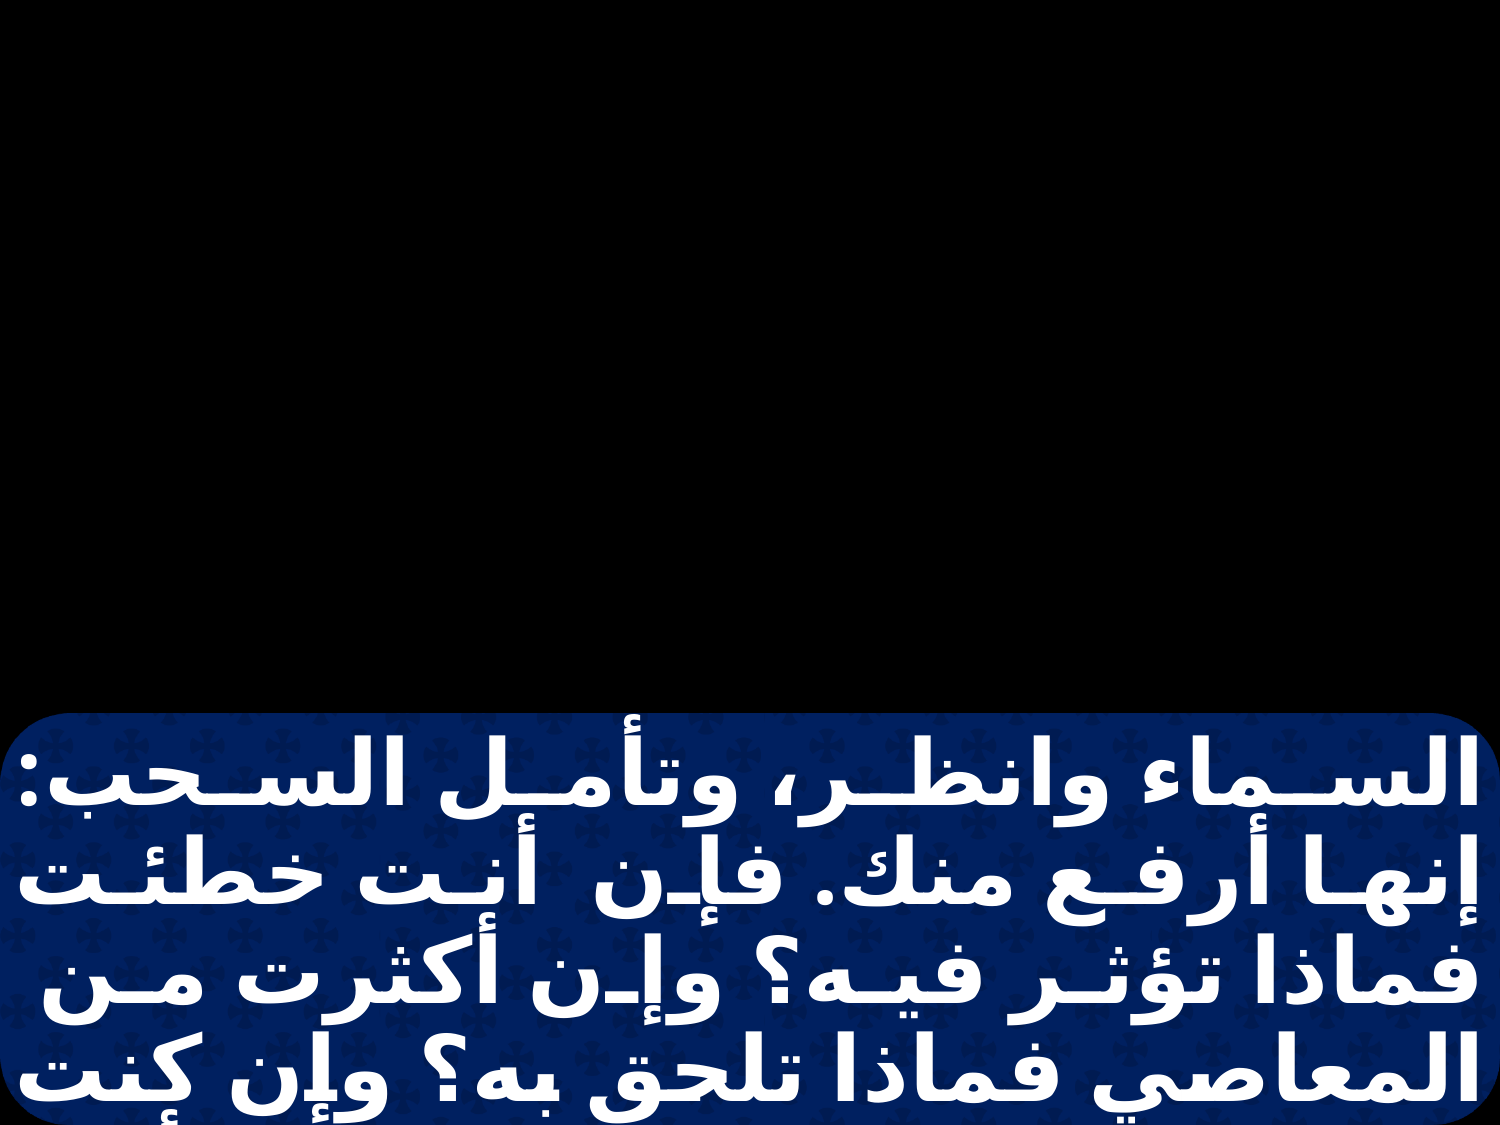

السماء وانظر، وتأمل السحب: إنها أرفع منك. فإن  أنت خطئت فماذا تؤثر فيه؟ وإن أكثرت من  المعاصي فماذا تلحق به؟ وإن كنت بارا فبماذا تمن  عليه؟ وماذا يأخذ من يدك؟ إنما نفاقك يضر إنسانا